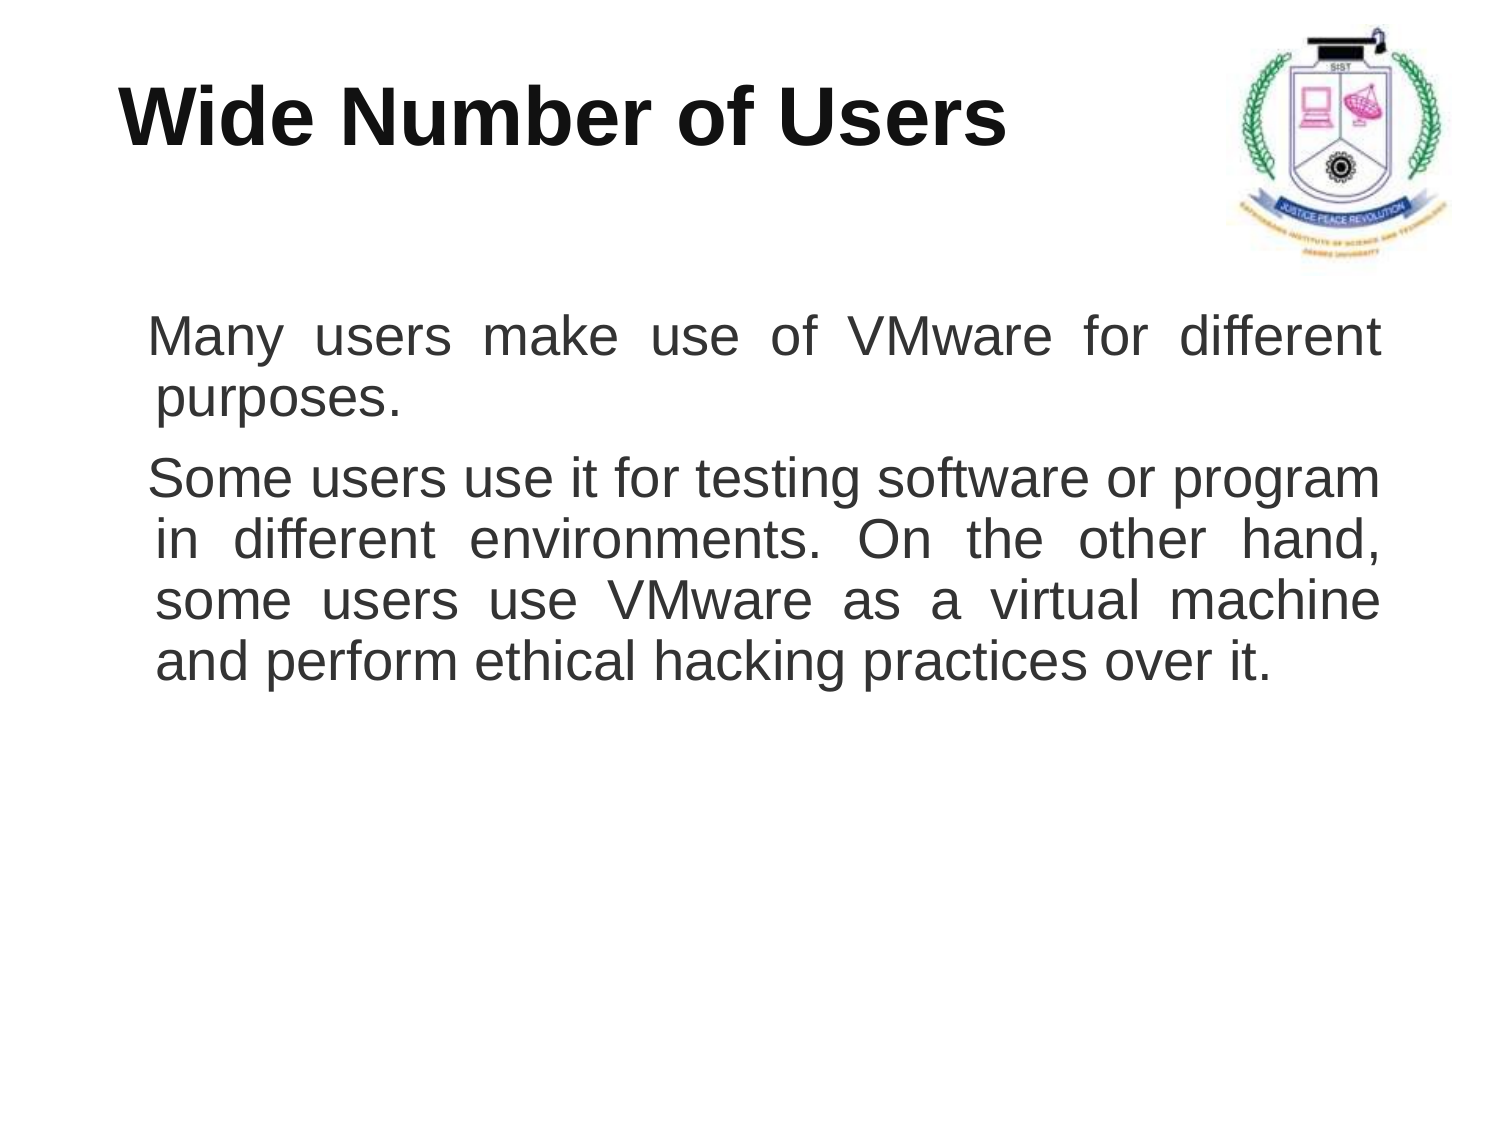

# Wide Number of Users
Many users make use of VMware for different purposes.
Some users use it for testing software or program in different environments. On the other hand, some users use VMware as a virtual machine and perform ethical hacking practices over it.